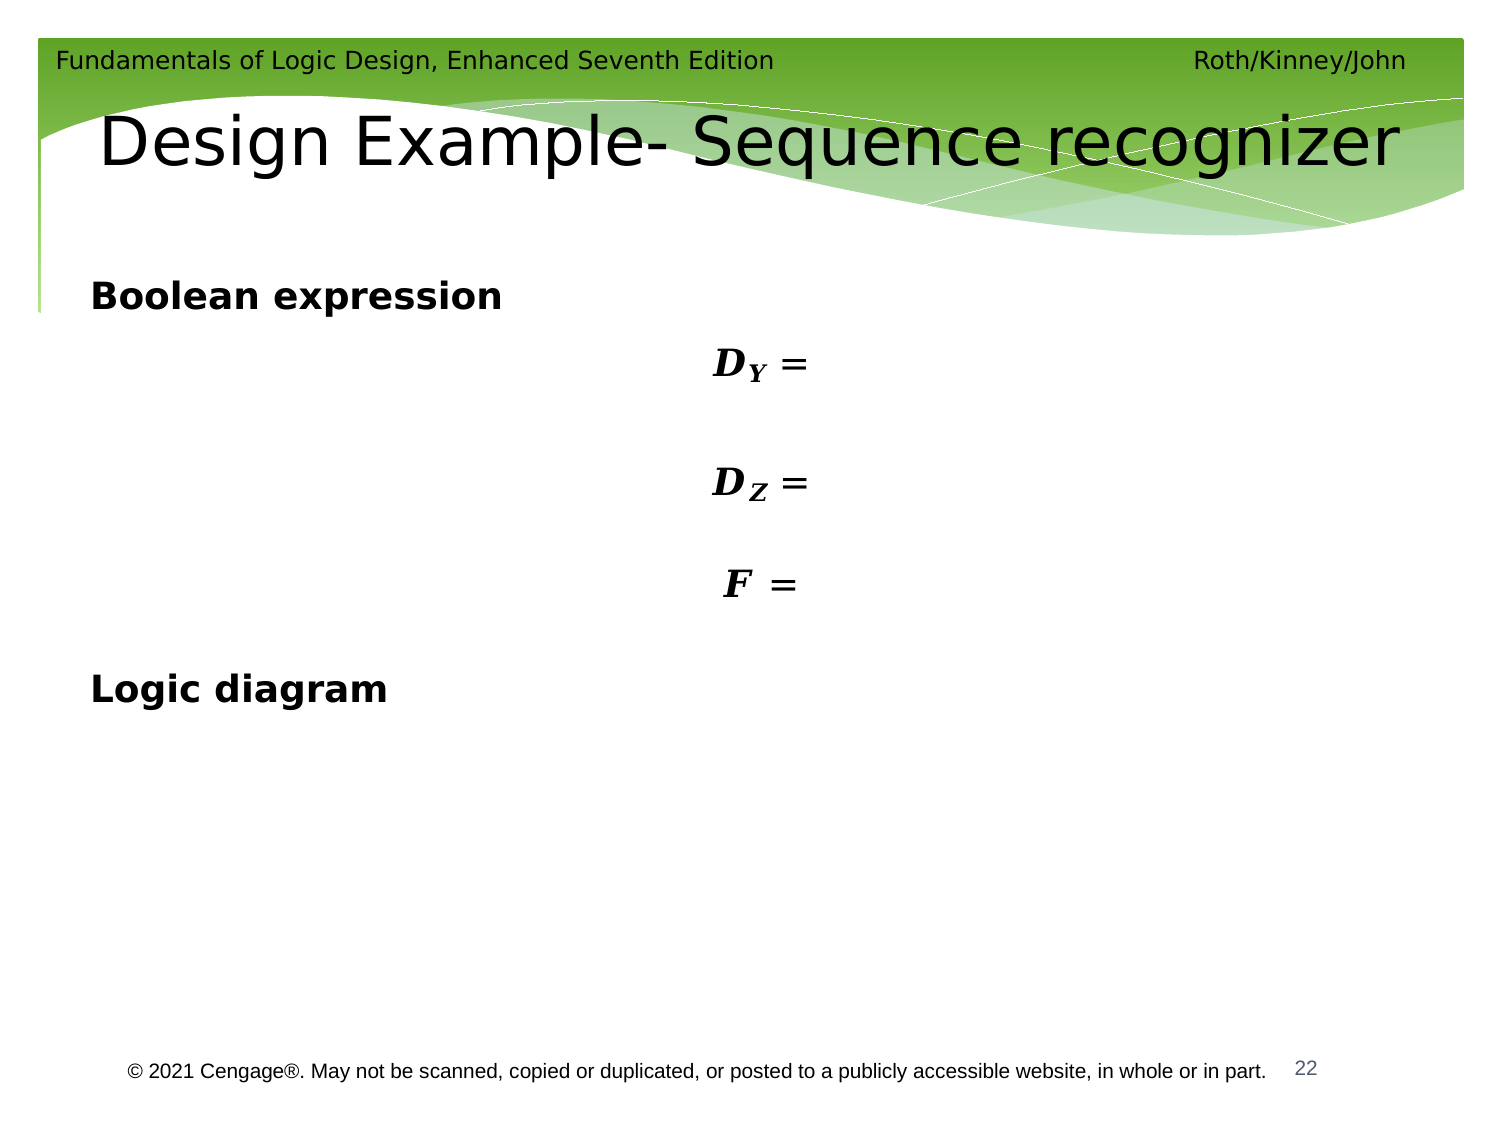

# Design Example- Sequence recognizer

Boolean expression
𝑫𝒀   =

𝑫𝒁   =

𝑭 =

Logic diagram

22